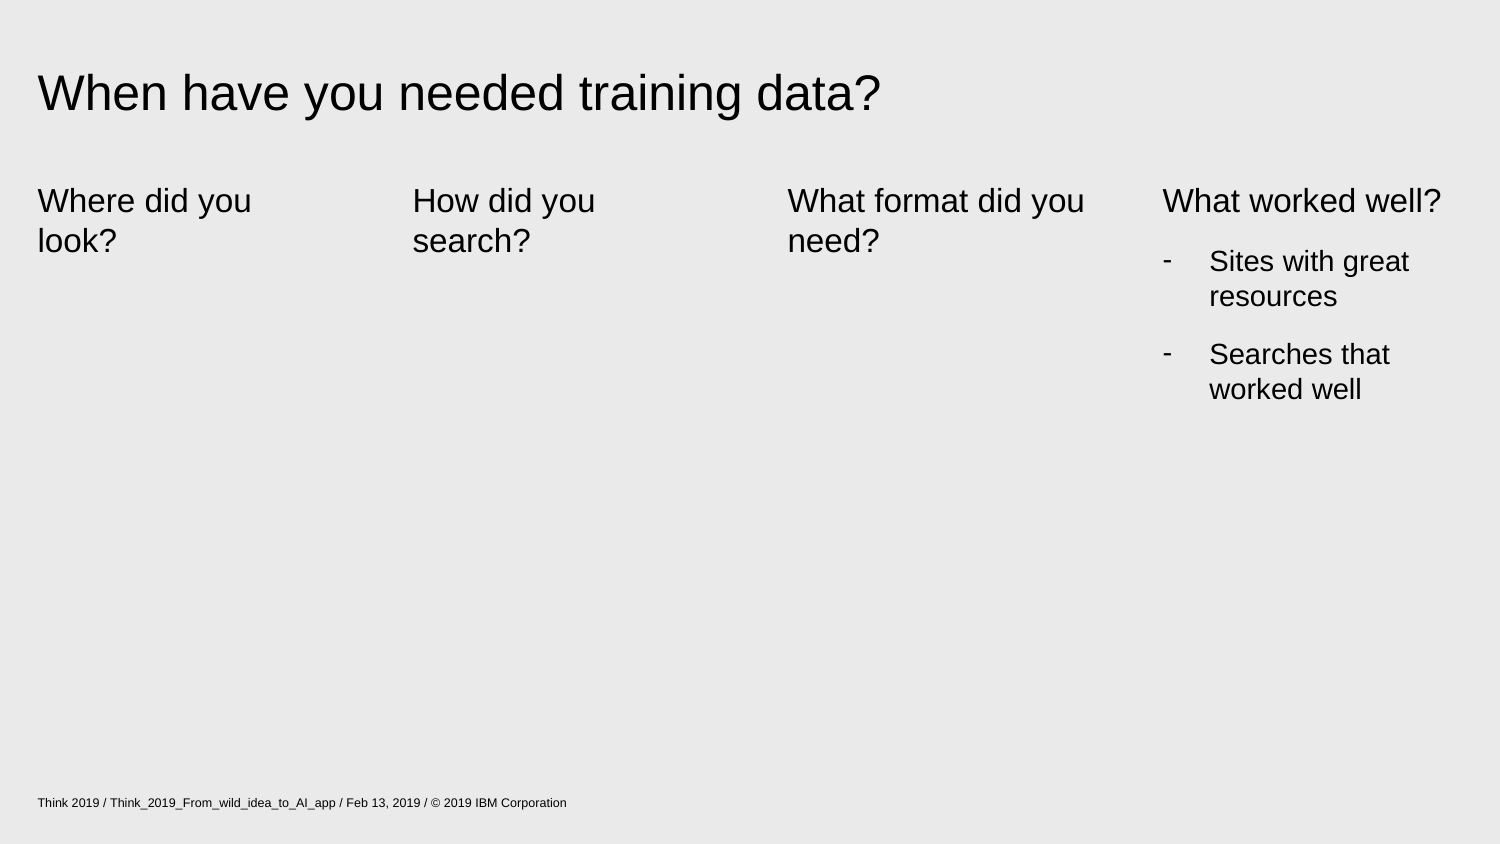

# When have you needed training data?
Where did you look?
How did you search?

What format did you need?

What worked well?
Sites with great resources
Searches that worked well

Think 2019 / Think_2019_From_wild_idea_to_AI_app / Feb 13, 2019 / © 2019 IBM Corporation